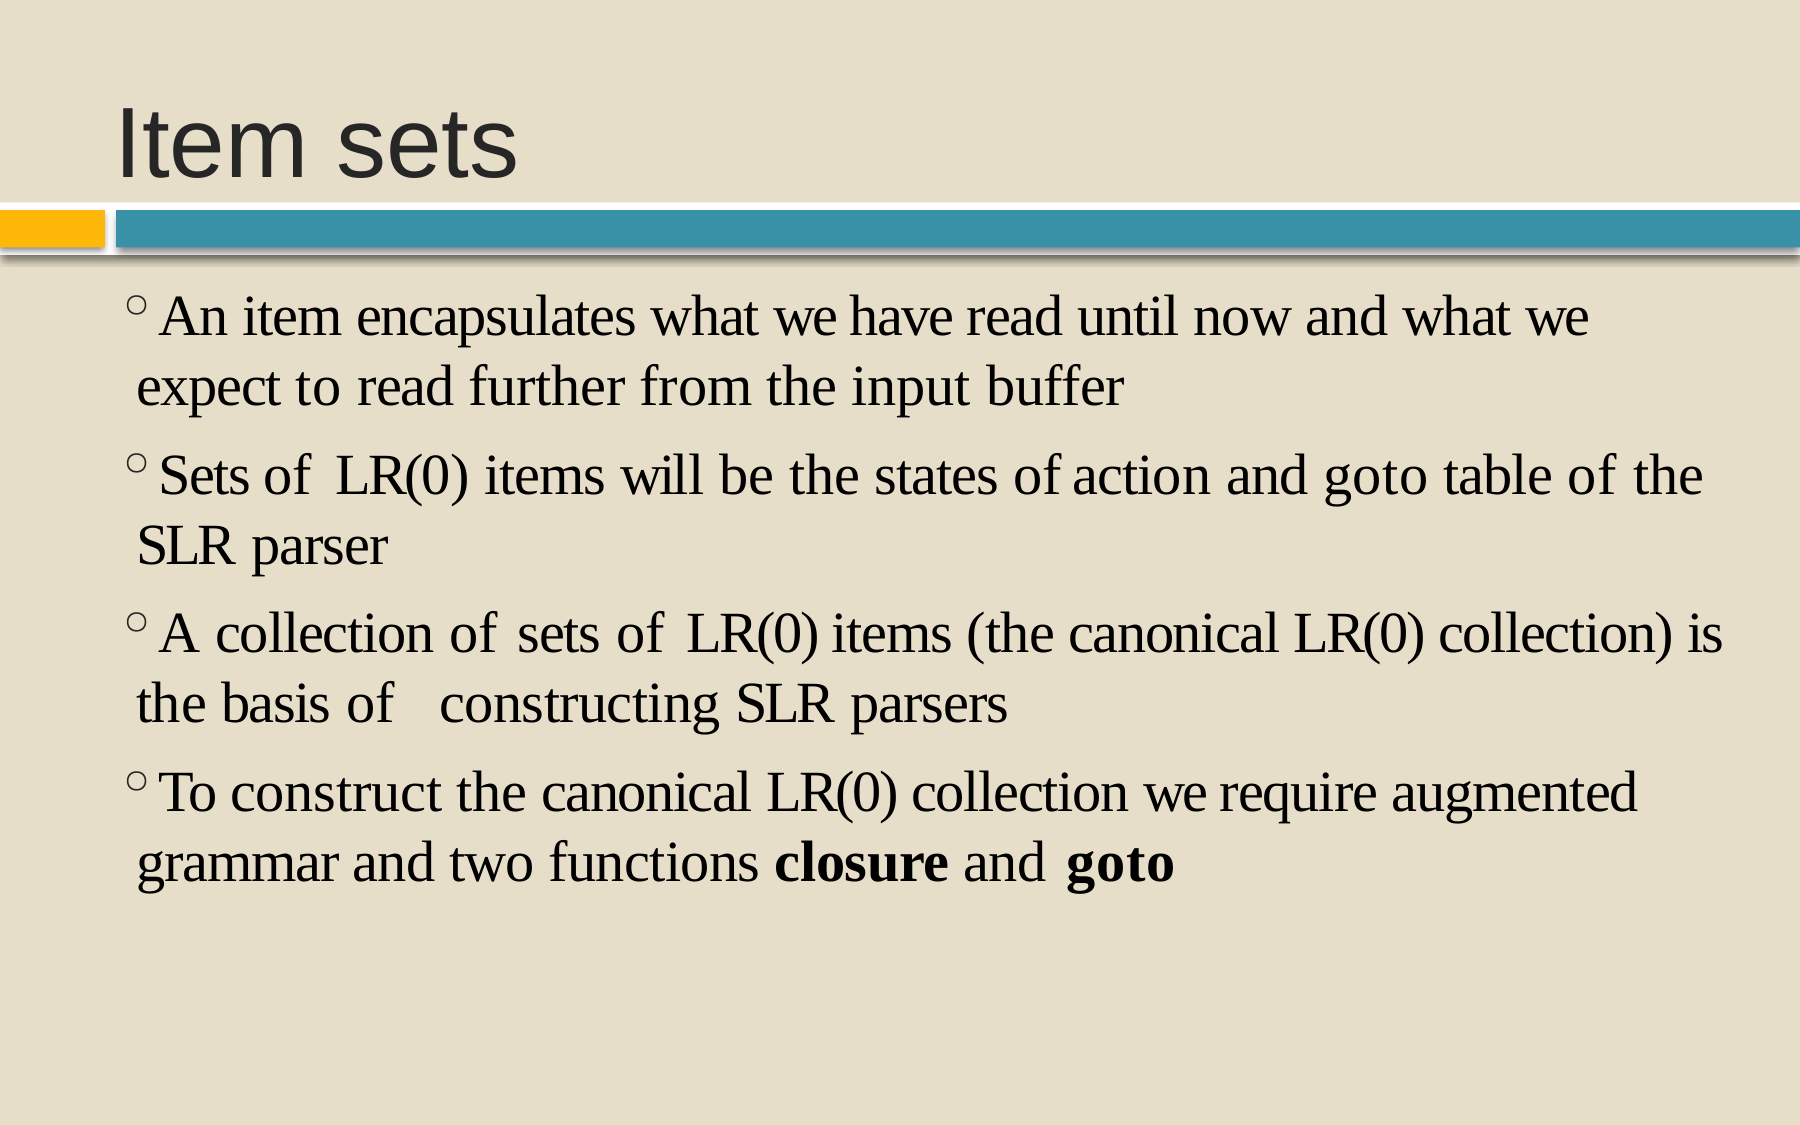

# Item sets
An item encapsulates what we have read until now and what we  expect to read further from the input buffer
Sets of	LR(0) items will be the states of	action and goto table of	the  SLR parser
A collection of	sets of	LR(0) items (the canonical LR(0) collection) is  the basis of	constructing SLR parsers
To construct the canonical LR(0) collection we require augmented  grammar and two functions closure and goto